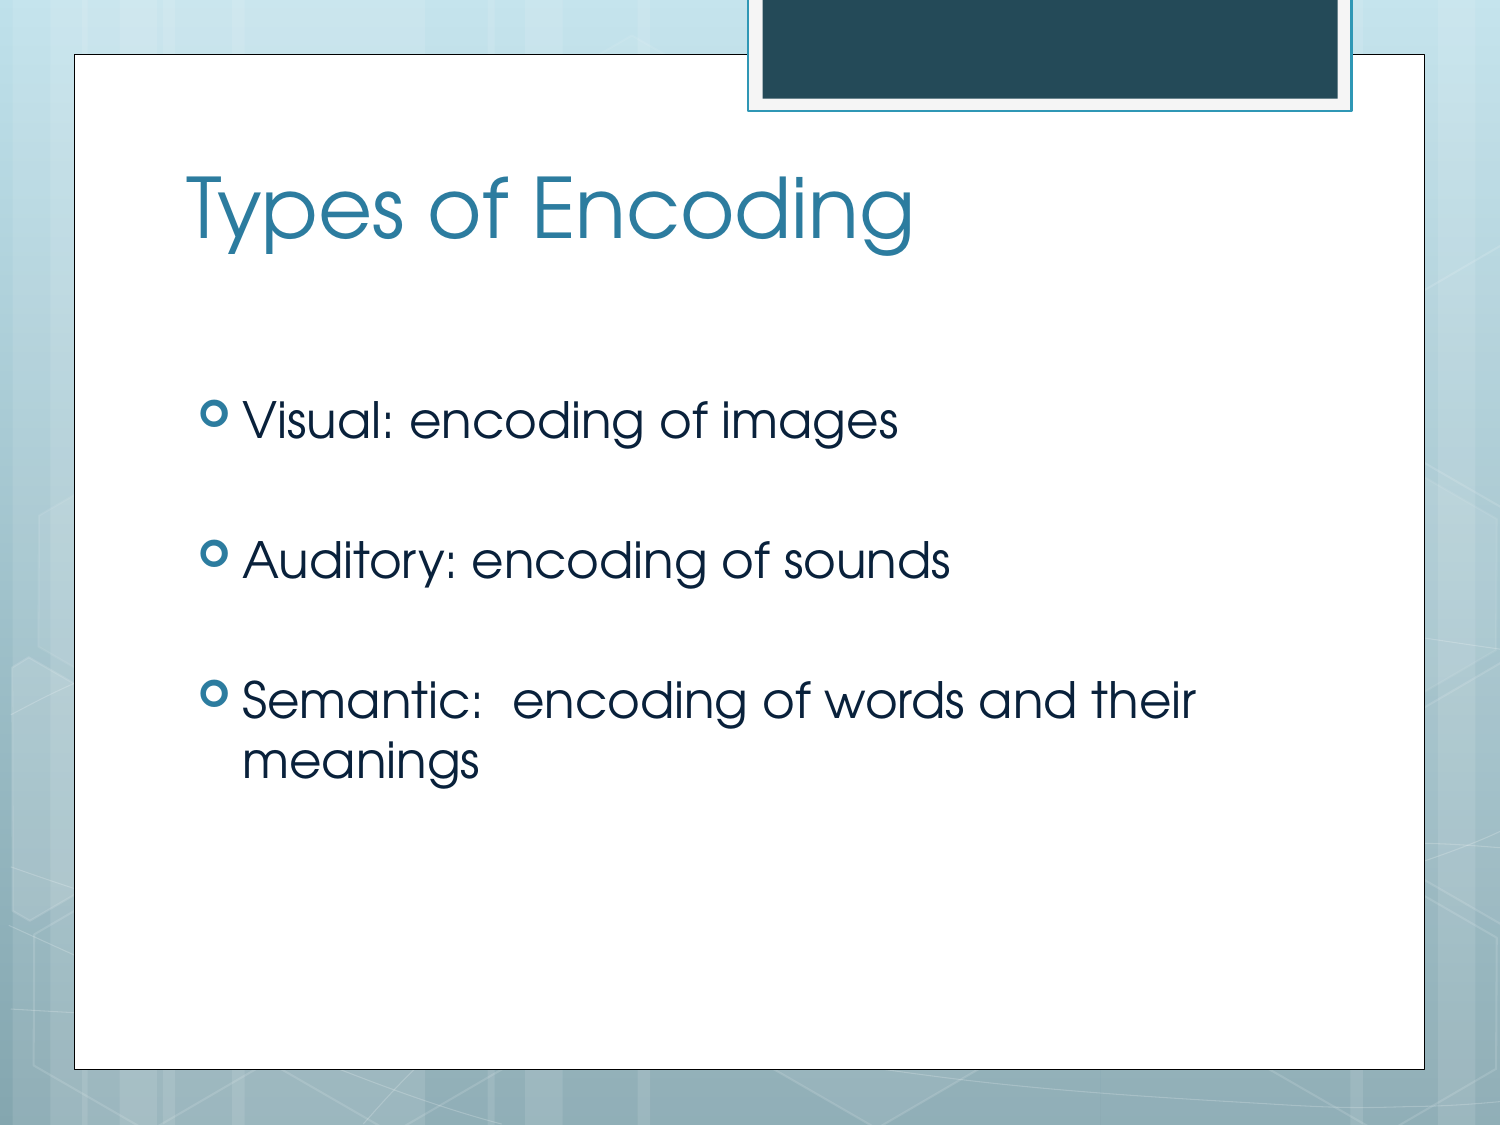

# Types of Encoding
Visual: encoding of images

Auditory: encoding of sounds

Semantic:  encoding of words and their meanings